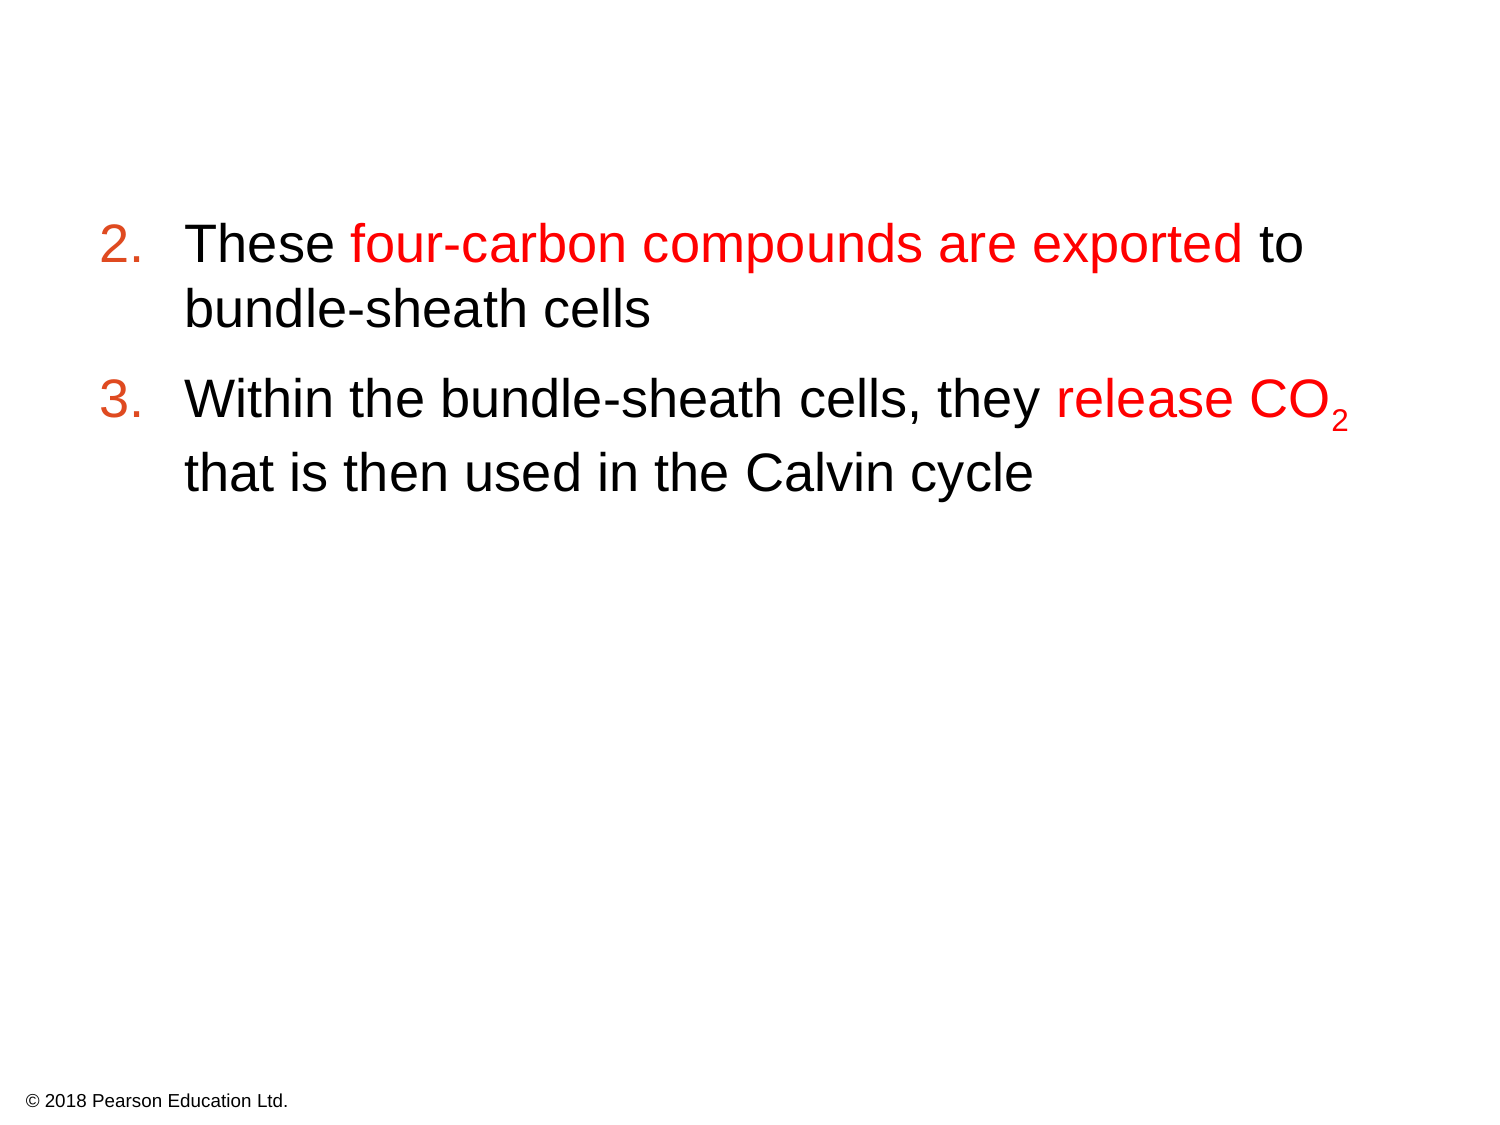

These four-carbon compounds are exported to bundle-sheath cells
Within the bundle-sheath cells, they release CO2 that is then used in the Calvin cycle
© 2018 Pearson Education Ltd.